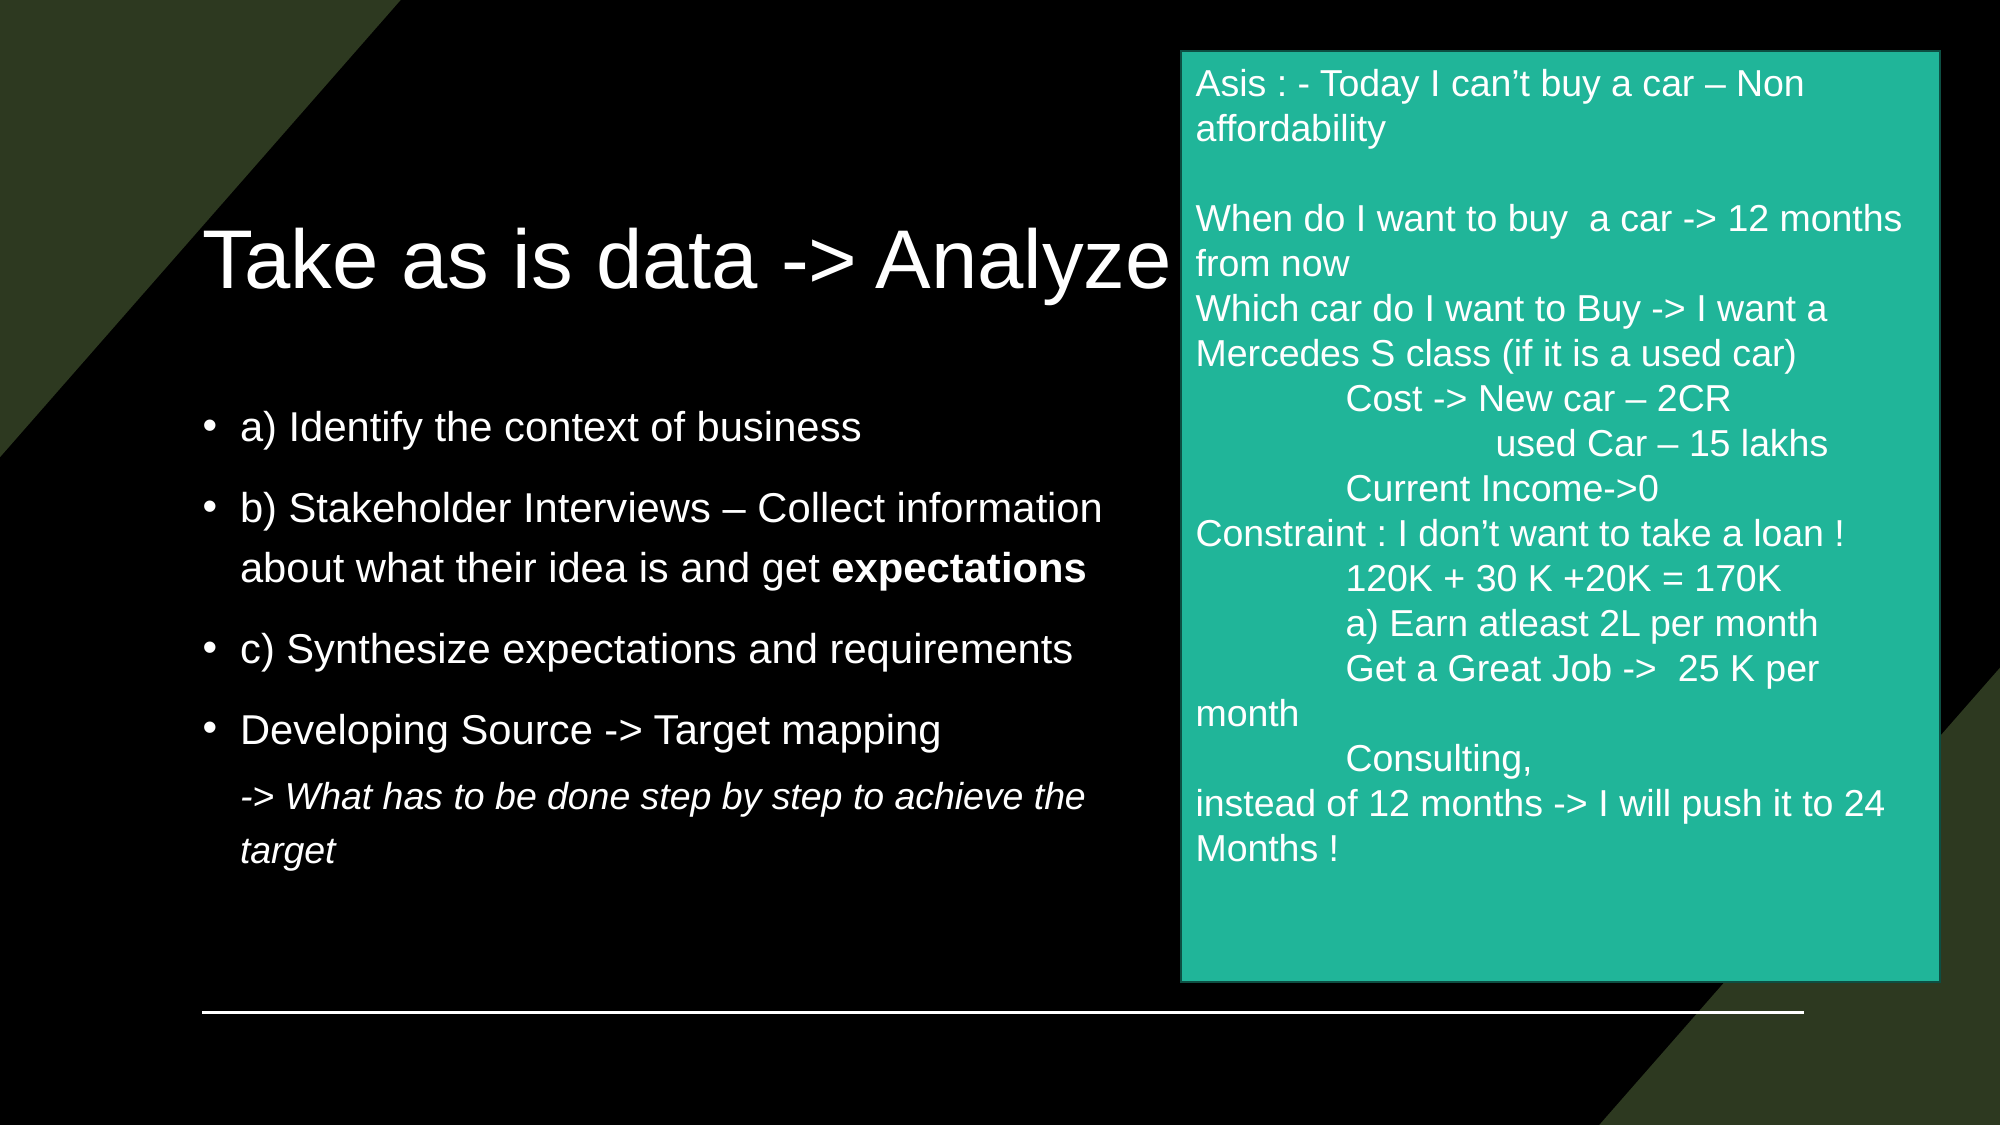

Asis : - Today I can’t buy a car – Non affordability

When do I want to buy  a car -> 12 months from now
Which car do I want to Buy -> I want a Mercedes S class (if it is a used car)
	Cost -> New car – 2CR
		used Car – 15 lakhs
	Current Income->0
Constraint : I don’t want to take a loan !
	120K + 30 K +20K = 170K
	a) Earn atleast 2L per month
	Get a Great Job ->  25 K per month
	Consulting,
instead of 12 months -> I will push it to 24 Months !
# Take as is data -> Analyze
a) Identify the context of business
b) Stakeholder Interviews – Collect information about what their idea is and get expectations
c) Synthesize expectations and requirements
Developing Source -> Target mapping
-> What has to be done step by step to achieve the target